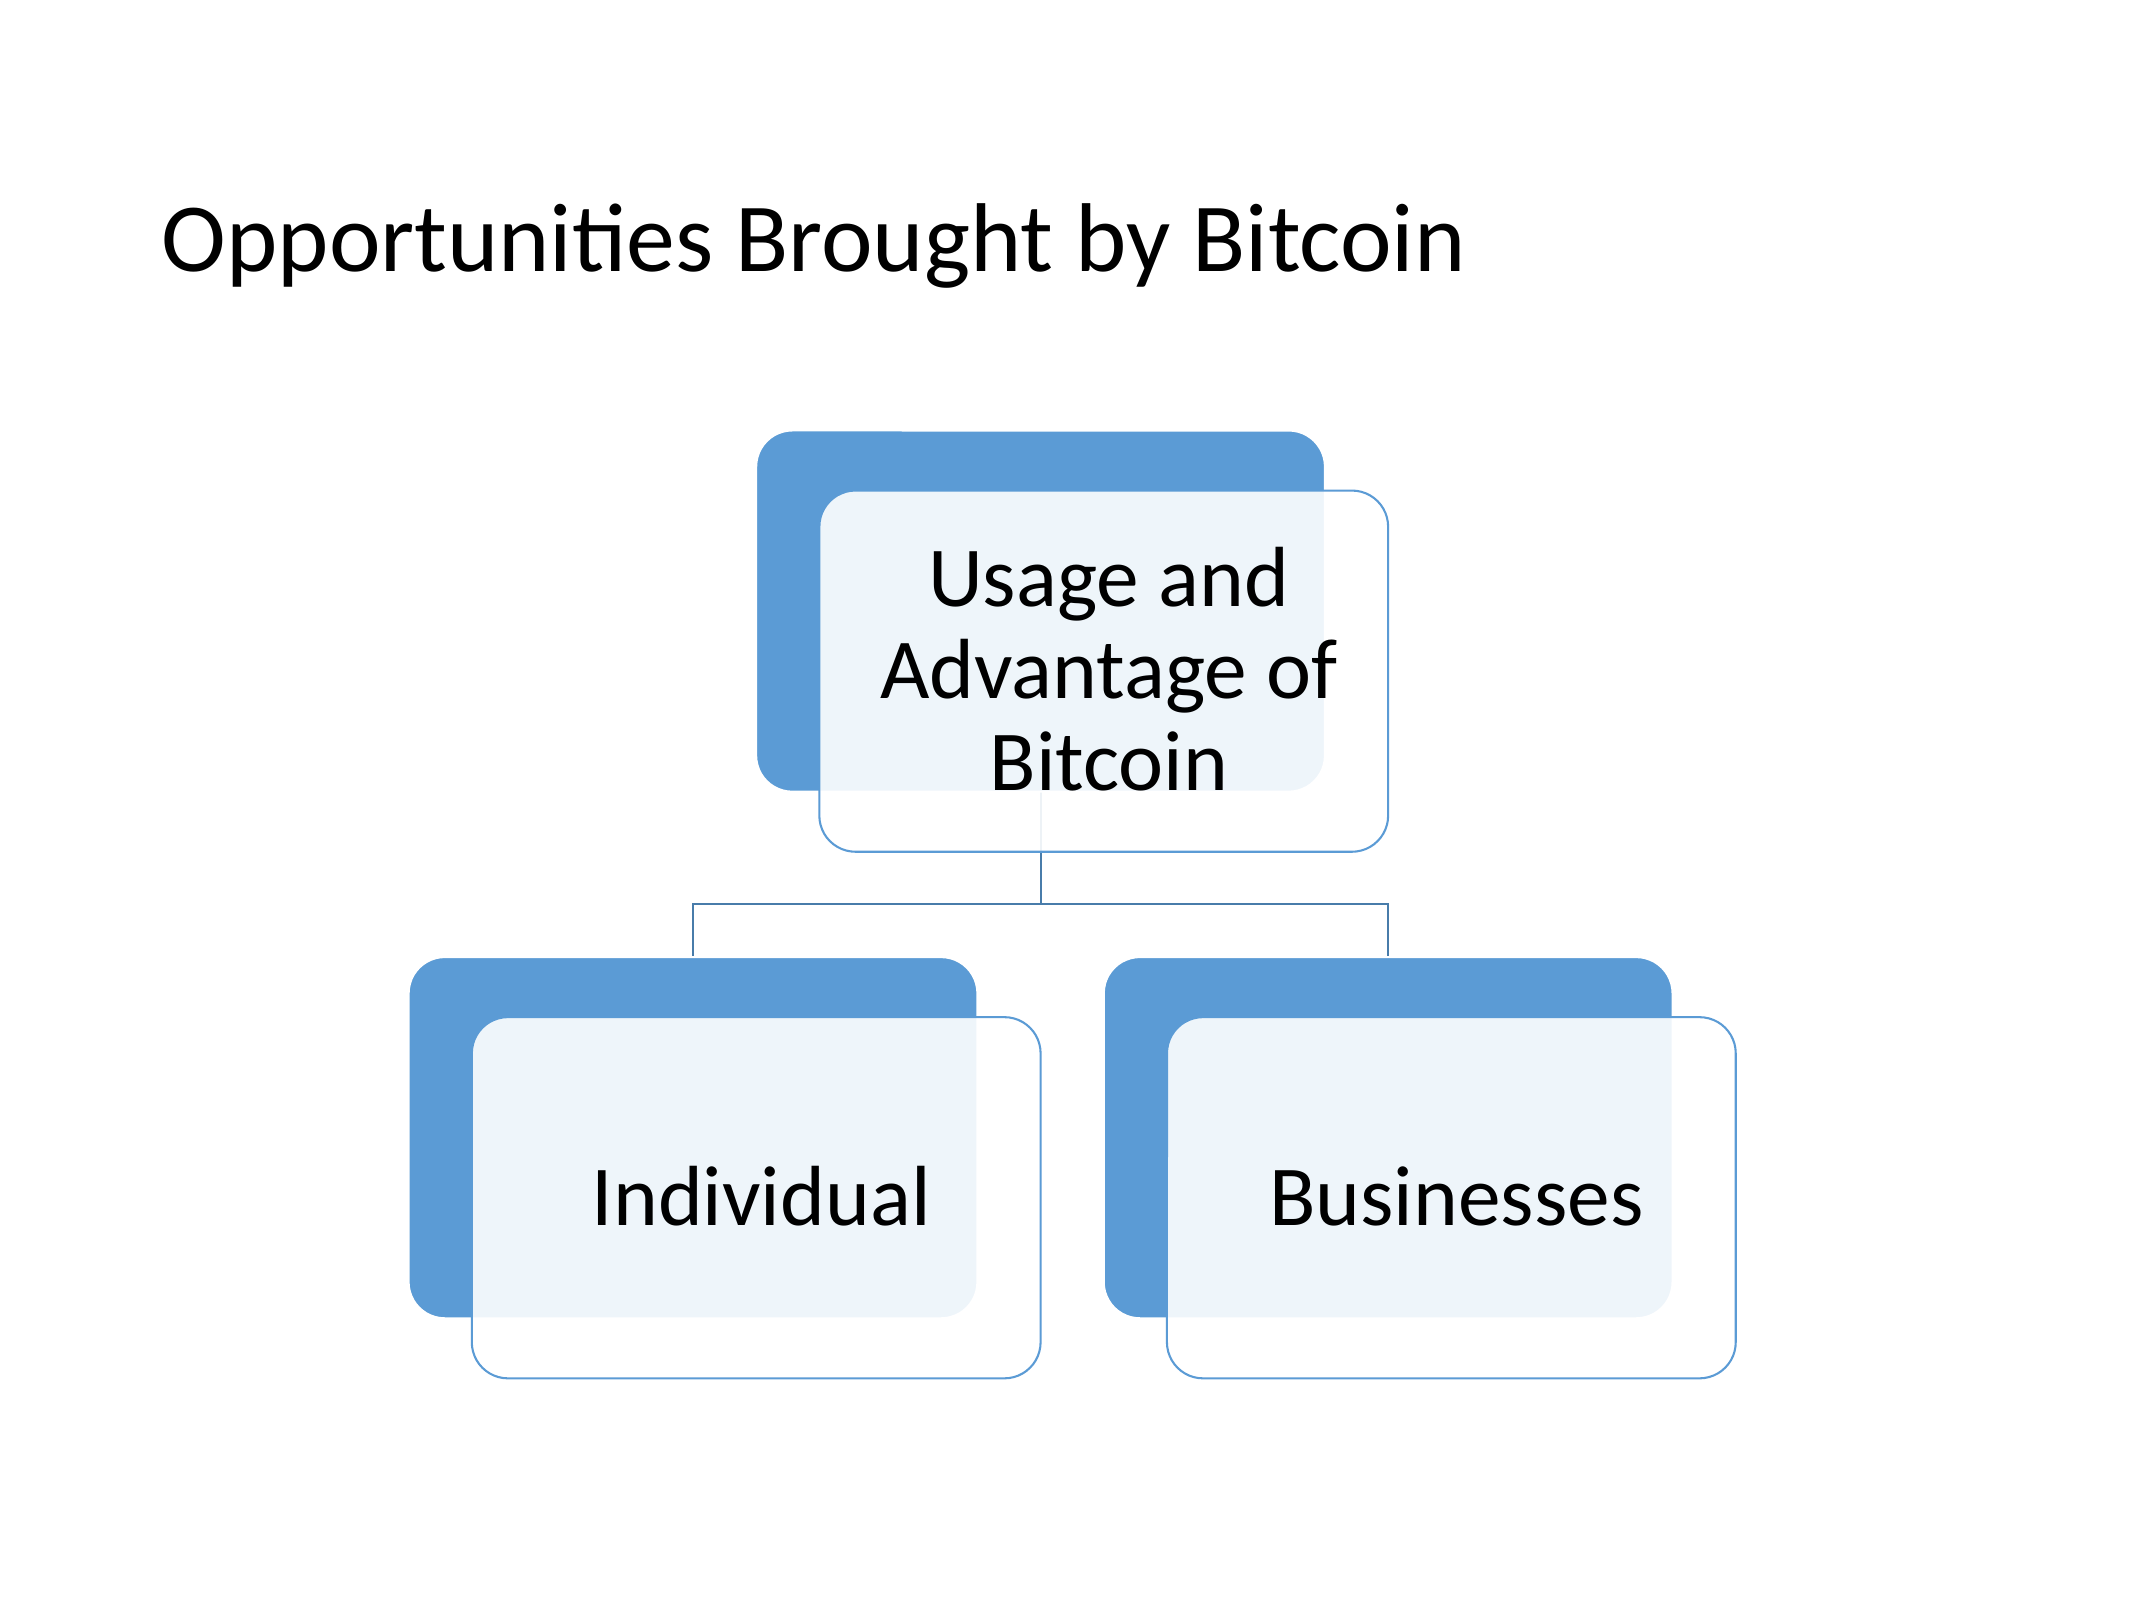

# Opportunities Brought by Bitcoin
Usage and Advantage of Bitcoin
Individual
Businesses